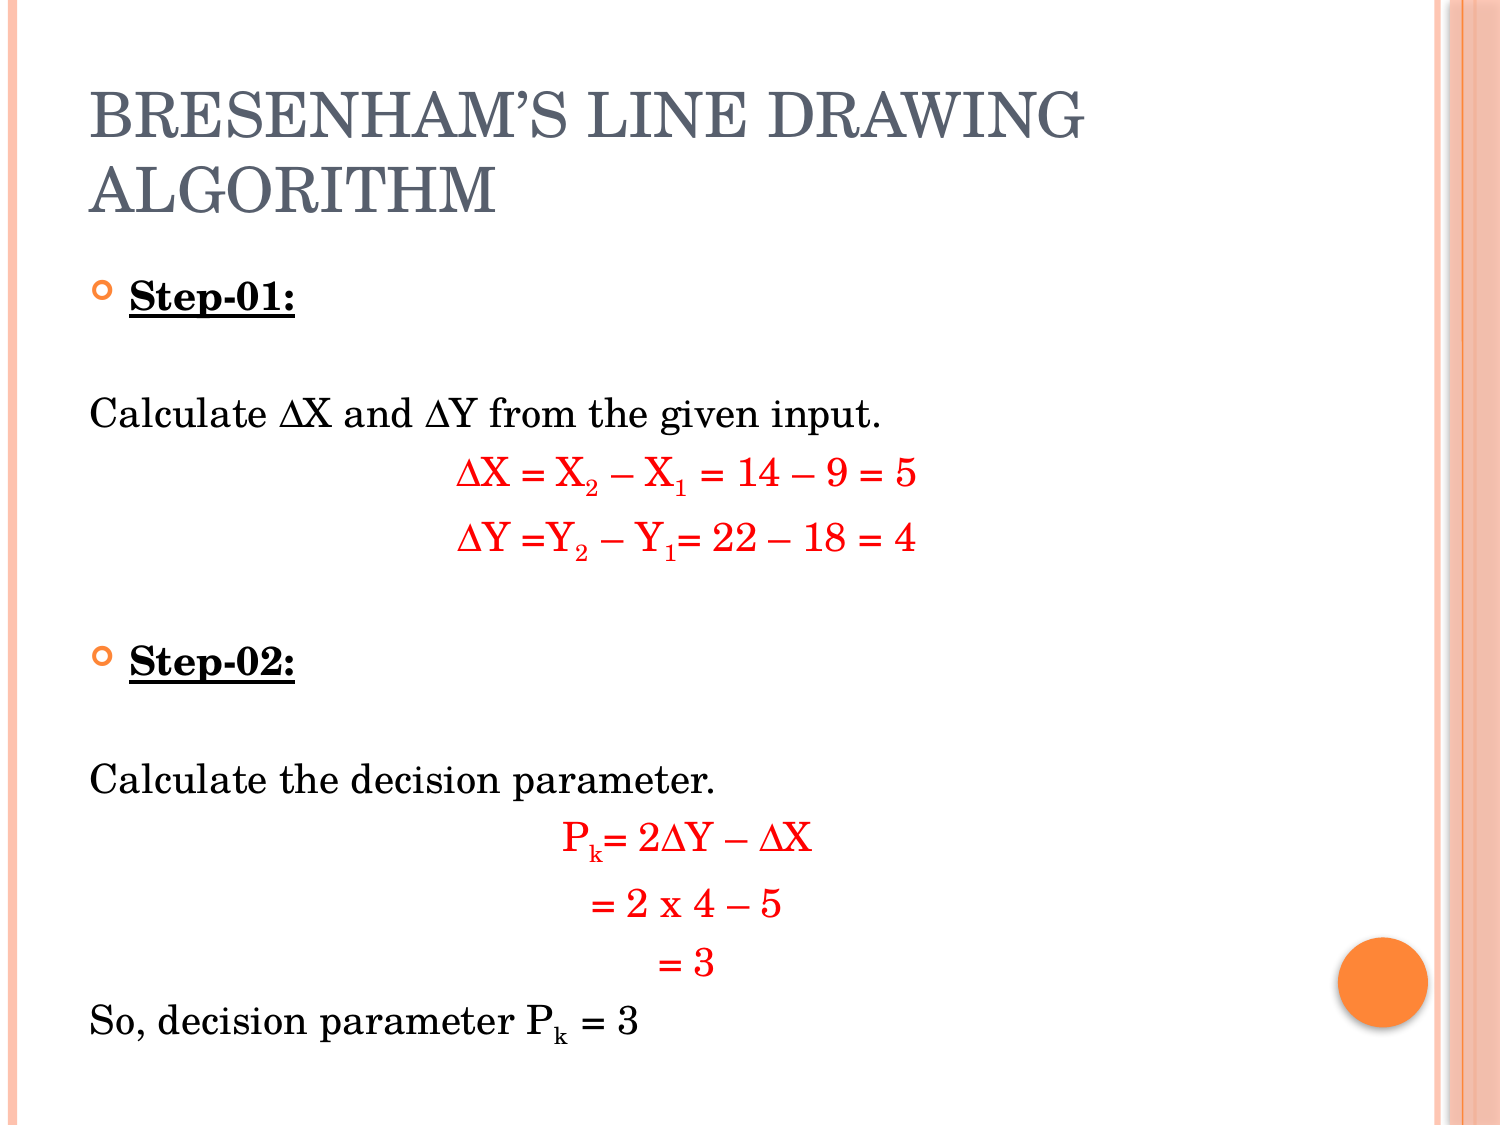

# Bresenham’s line drawing algorithm
Step-01:

Calculate ΔX and ΔY from the given input.
ΔX = X2 – X1 = 14 – 9 = 5
ΔY =Y2 – Y1= 22 – 18 = 4

Step-02:

Calculate the decision parameter.
Pk= 2ΔY – ΔX
= 2 x 4 – 5
= 3
So, decision parameter Pk = 3